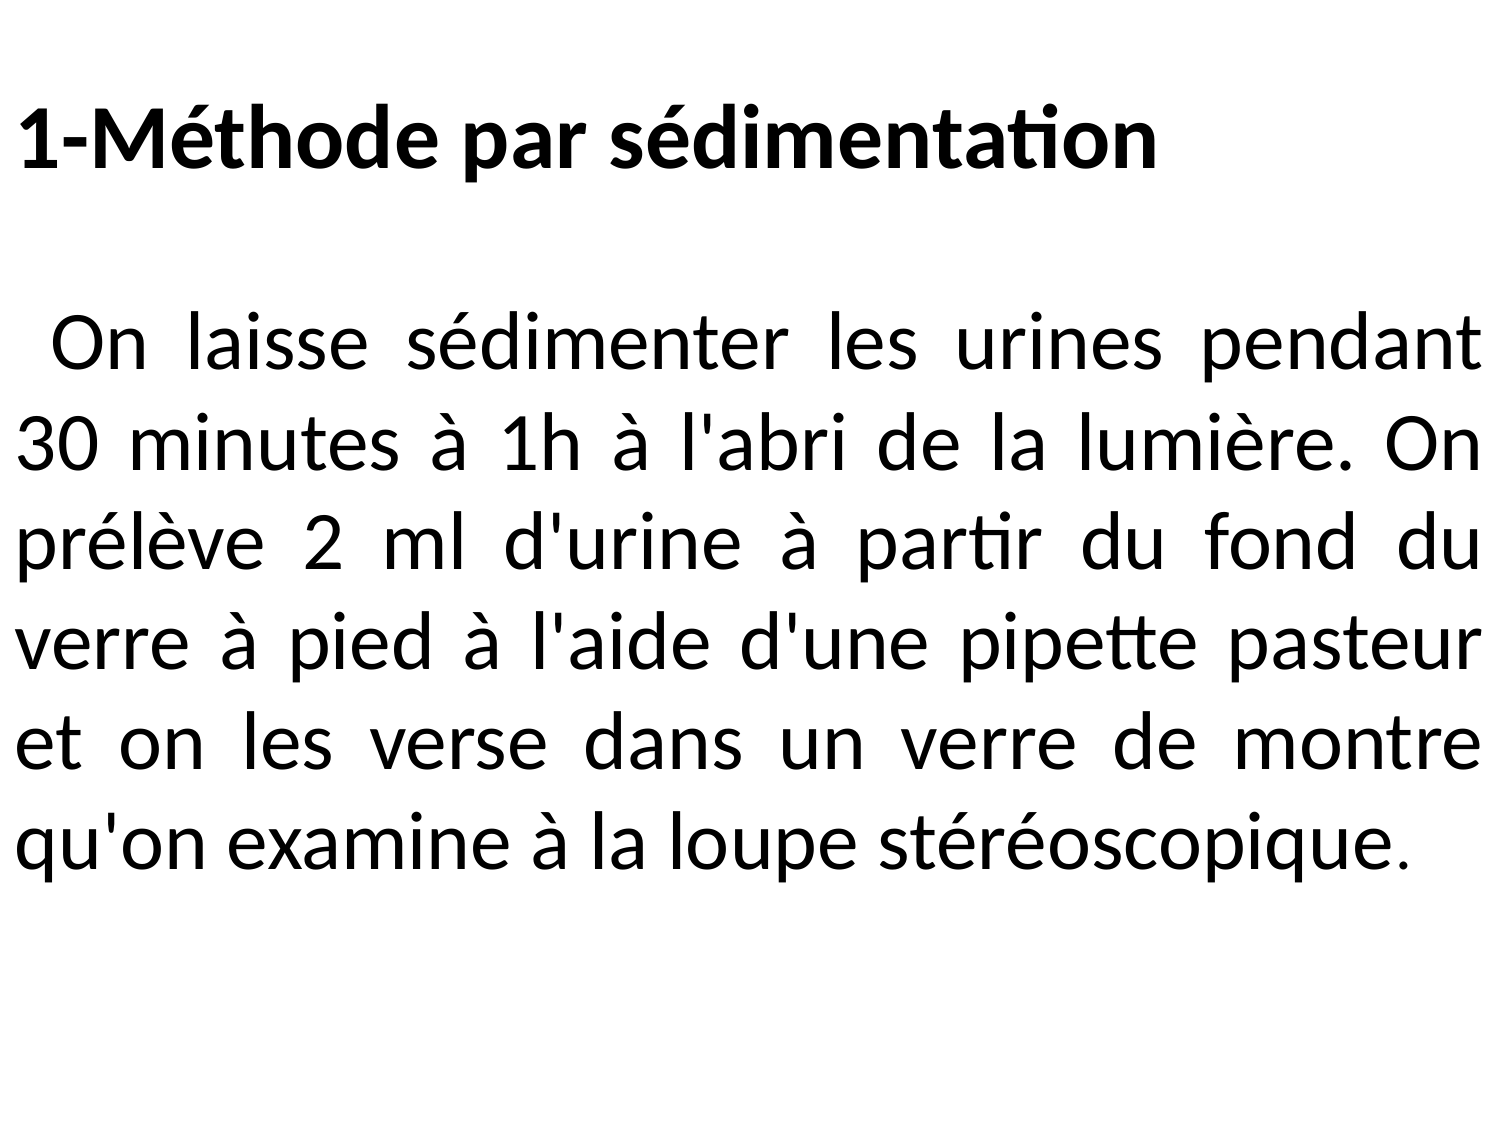

1-Méthode par sédimentation

 On laisse sédimenter les urines pendant 30 minutes à 1h à l'abri de la lumière. On prélève 2 ml d'urine à partir du fond du verre à pied à l'aide d'une pipette pasteur et on les verse dans un verre de montre qu'on examine à la loupe stéréoscopique.